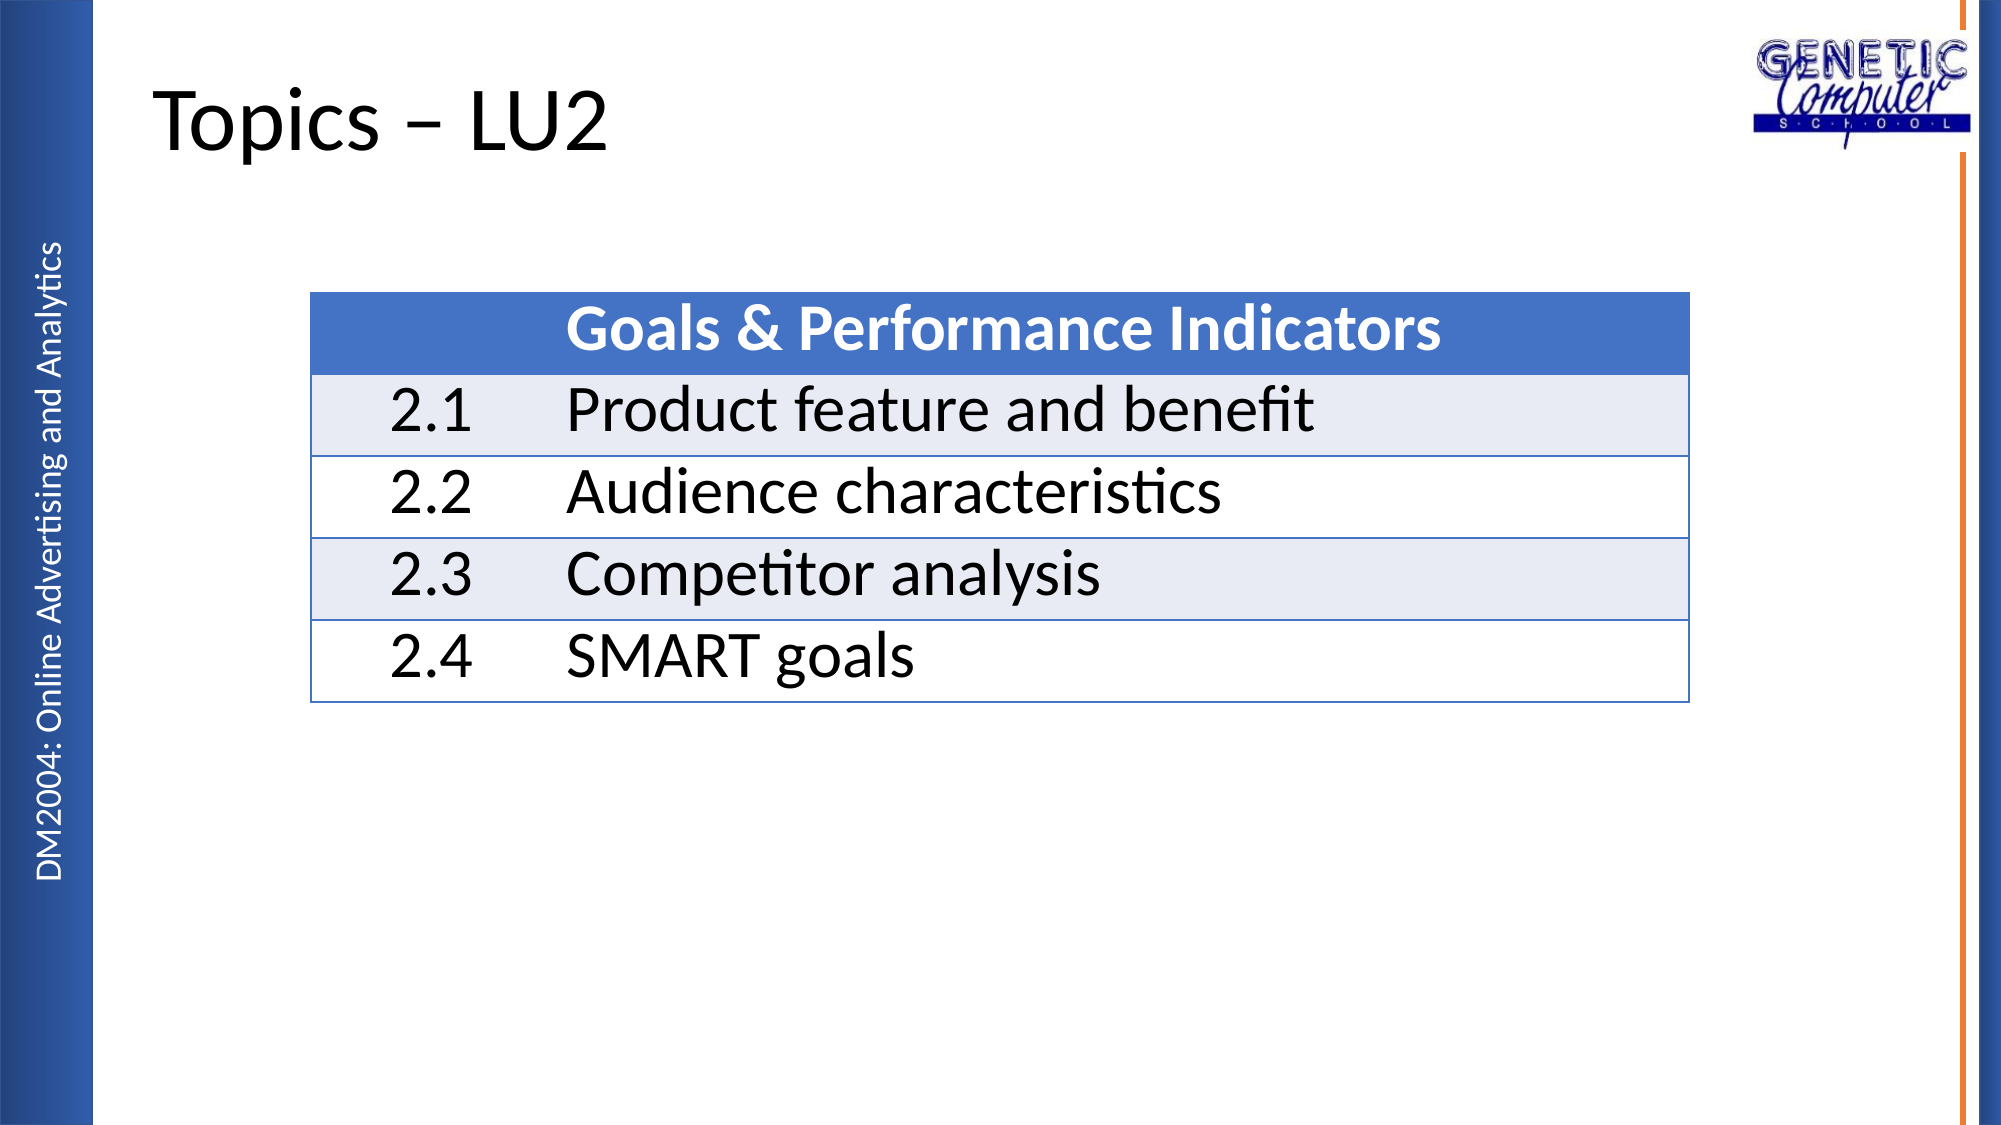

# Topics – LU2
|  | Goals & Performance Indicators |
| --- | --- |
| 2.1 | Product feature and benefit |
| 2.2 | Audience characteristics |
| 2.3 | Competitor analysis |
| 2.4 | SMART goals |